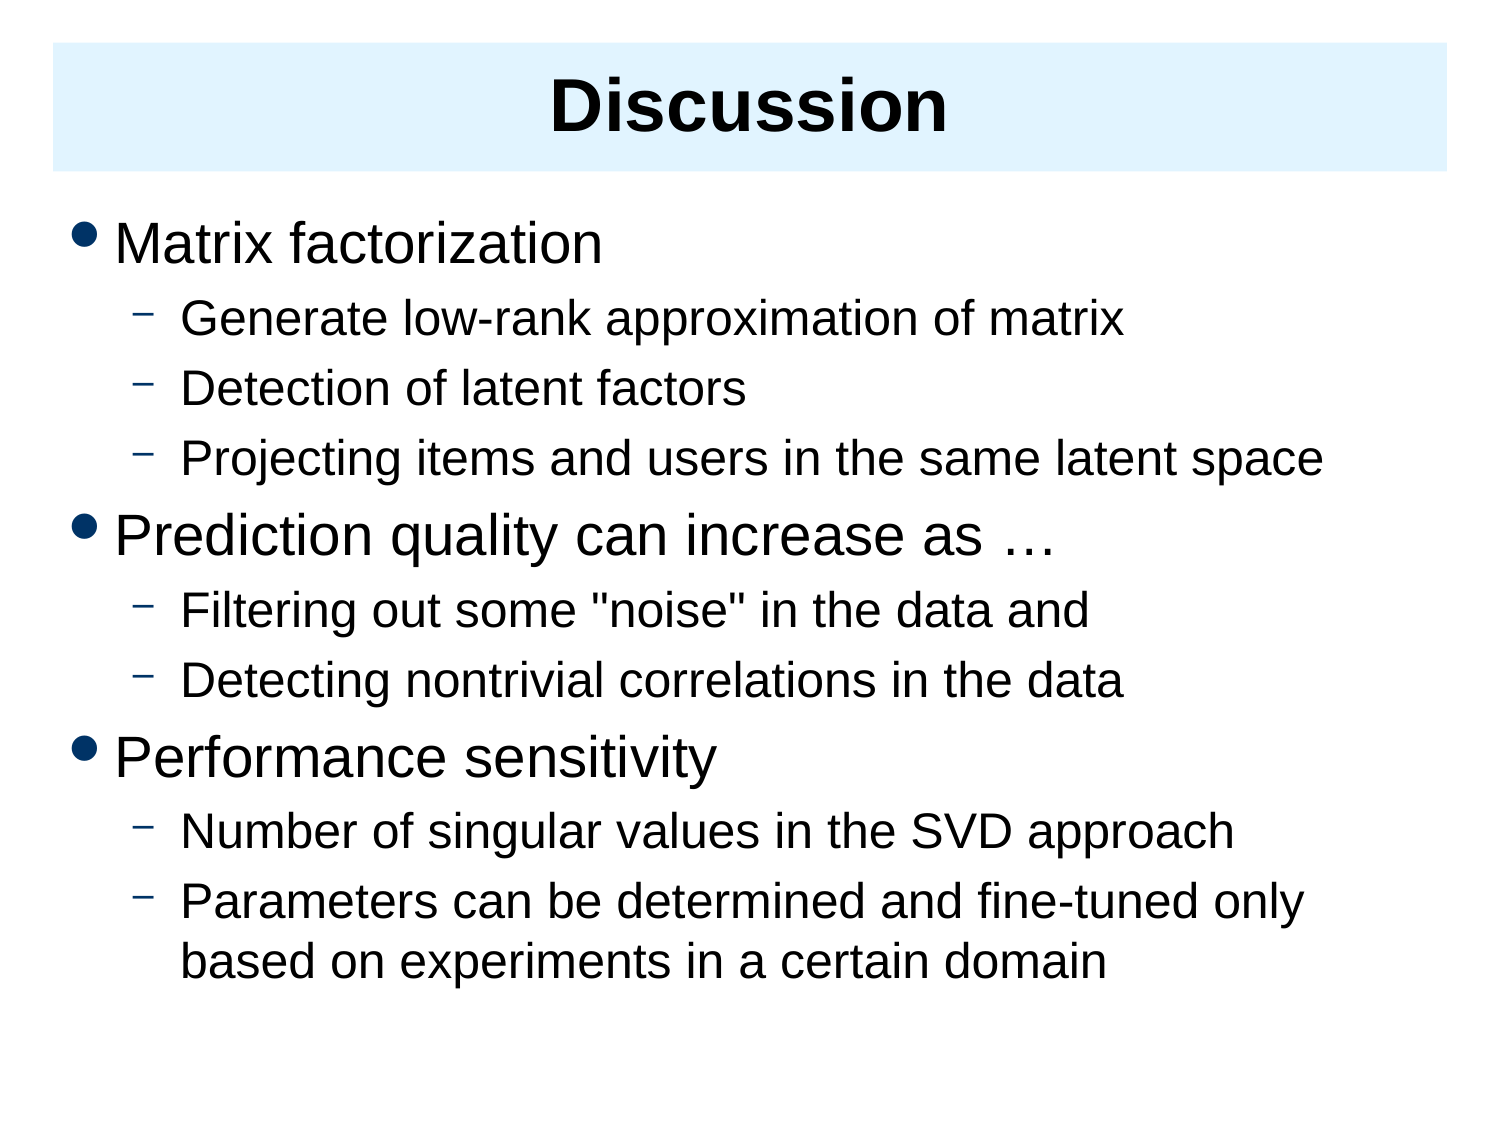

# Discussion
Matrix factorization
Generate low-rank approximation of matrix
Detection of latent factors
Projecting items and users in the same latent space
Prediction quality can increase as …
Filtering out some "noise" in the data and
Detecting nontrivial correlations in the data
Performance sensitivity
Number of singular values in the SVD approach
Parameters can be determined and fine-tuned only based on experiments in a certain domain